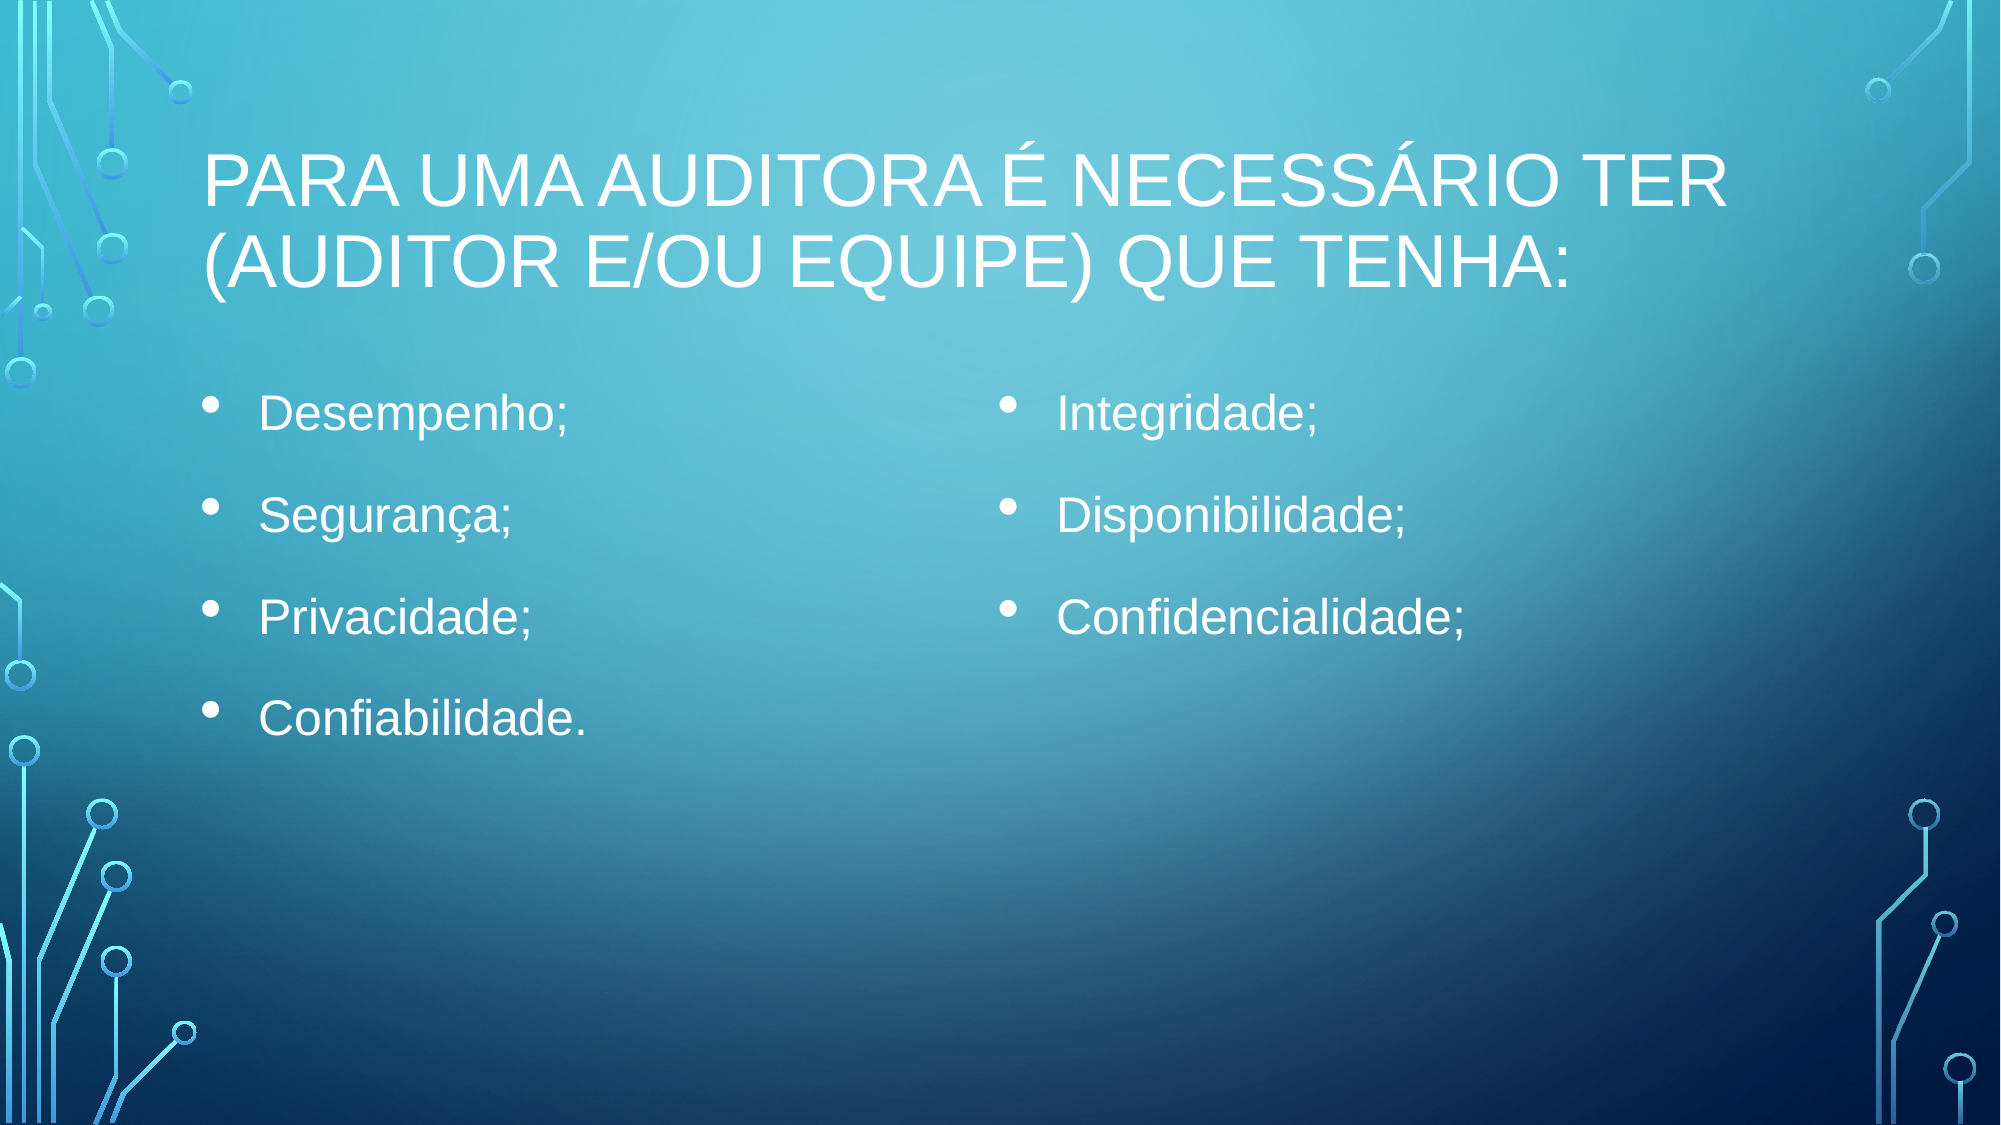

# Para uma auditora é necessário ter (Auditor e/ou equipe) que tenha:
Desempenho;
Segurança;
Privacidade;
Confiabilidade.

Integridade;
Disponibilidade;
Confidencialidade;